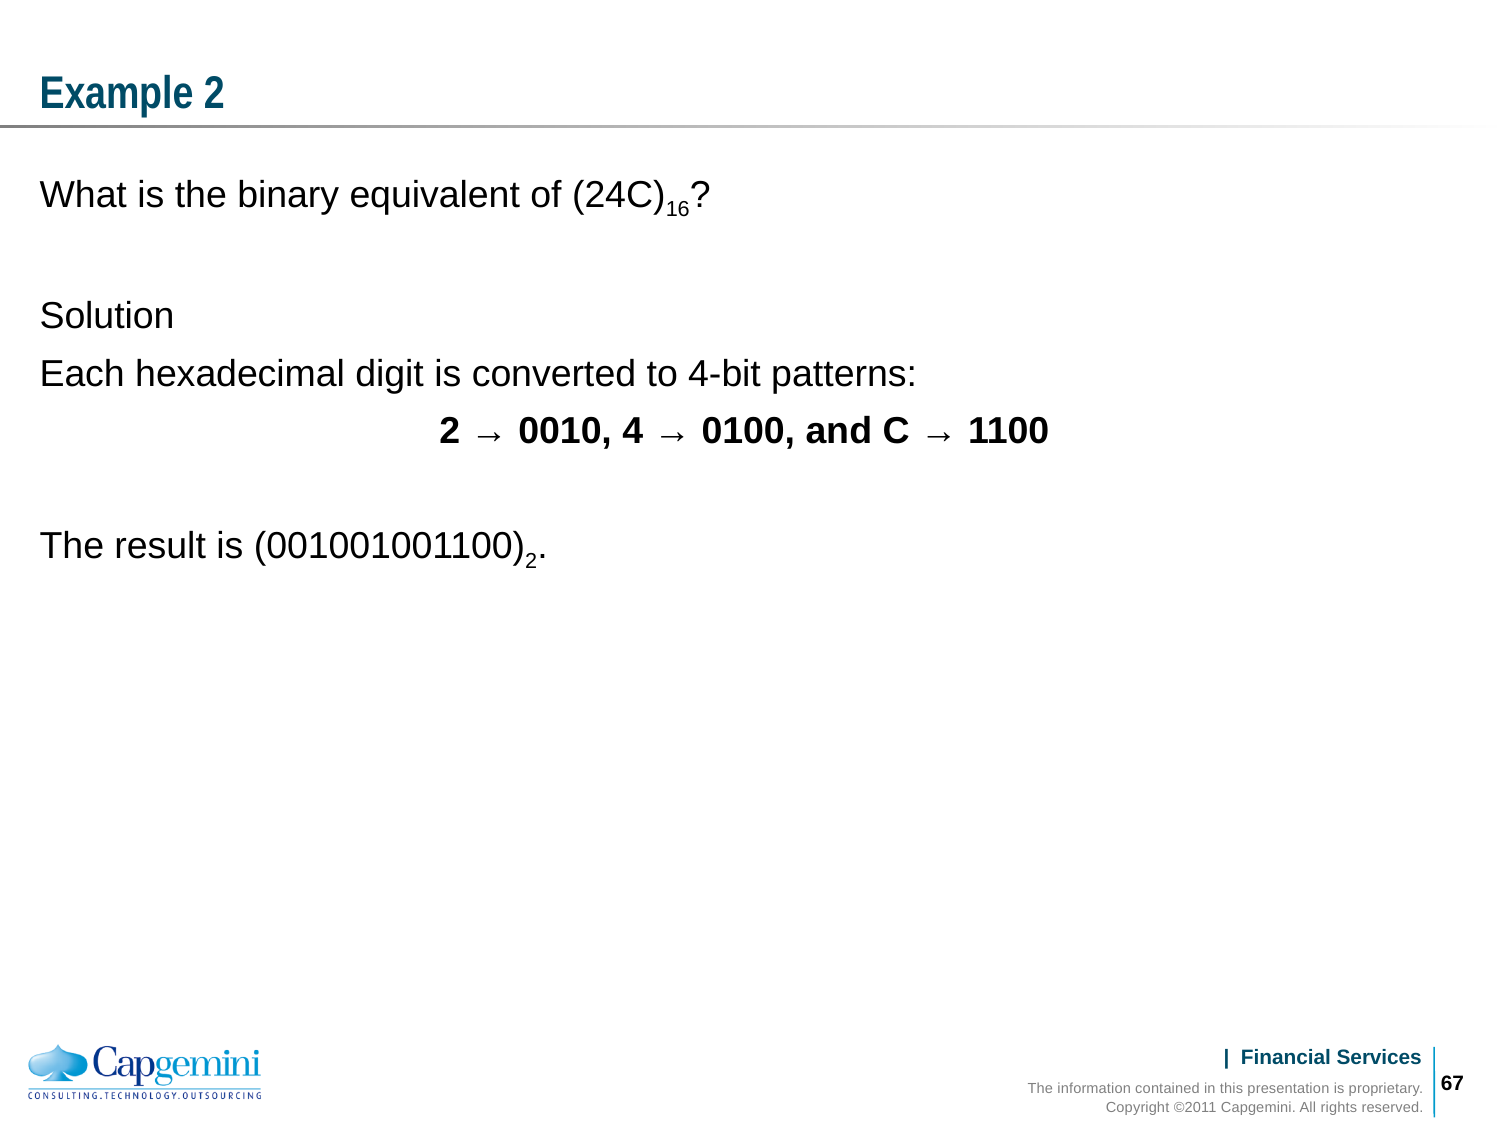

# Example 2
What is the binary equivalent of (24C)16?

Solution
Each hexadecimal digit is converted to 4-bit patterns:
2 → 0010, 4 → 0100, and C → 1100

The result is (001001001100)2.